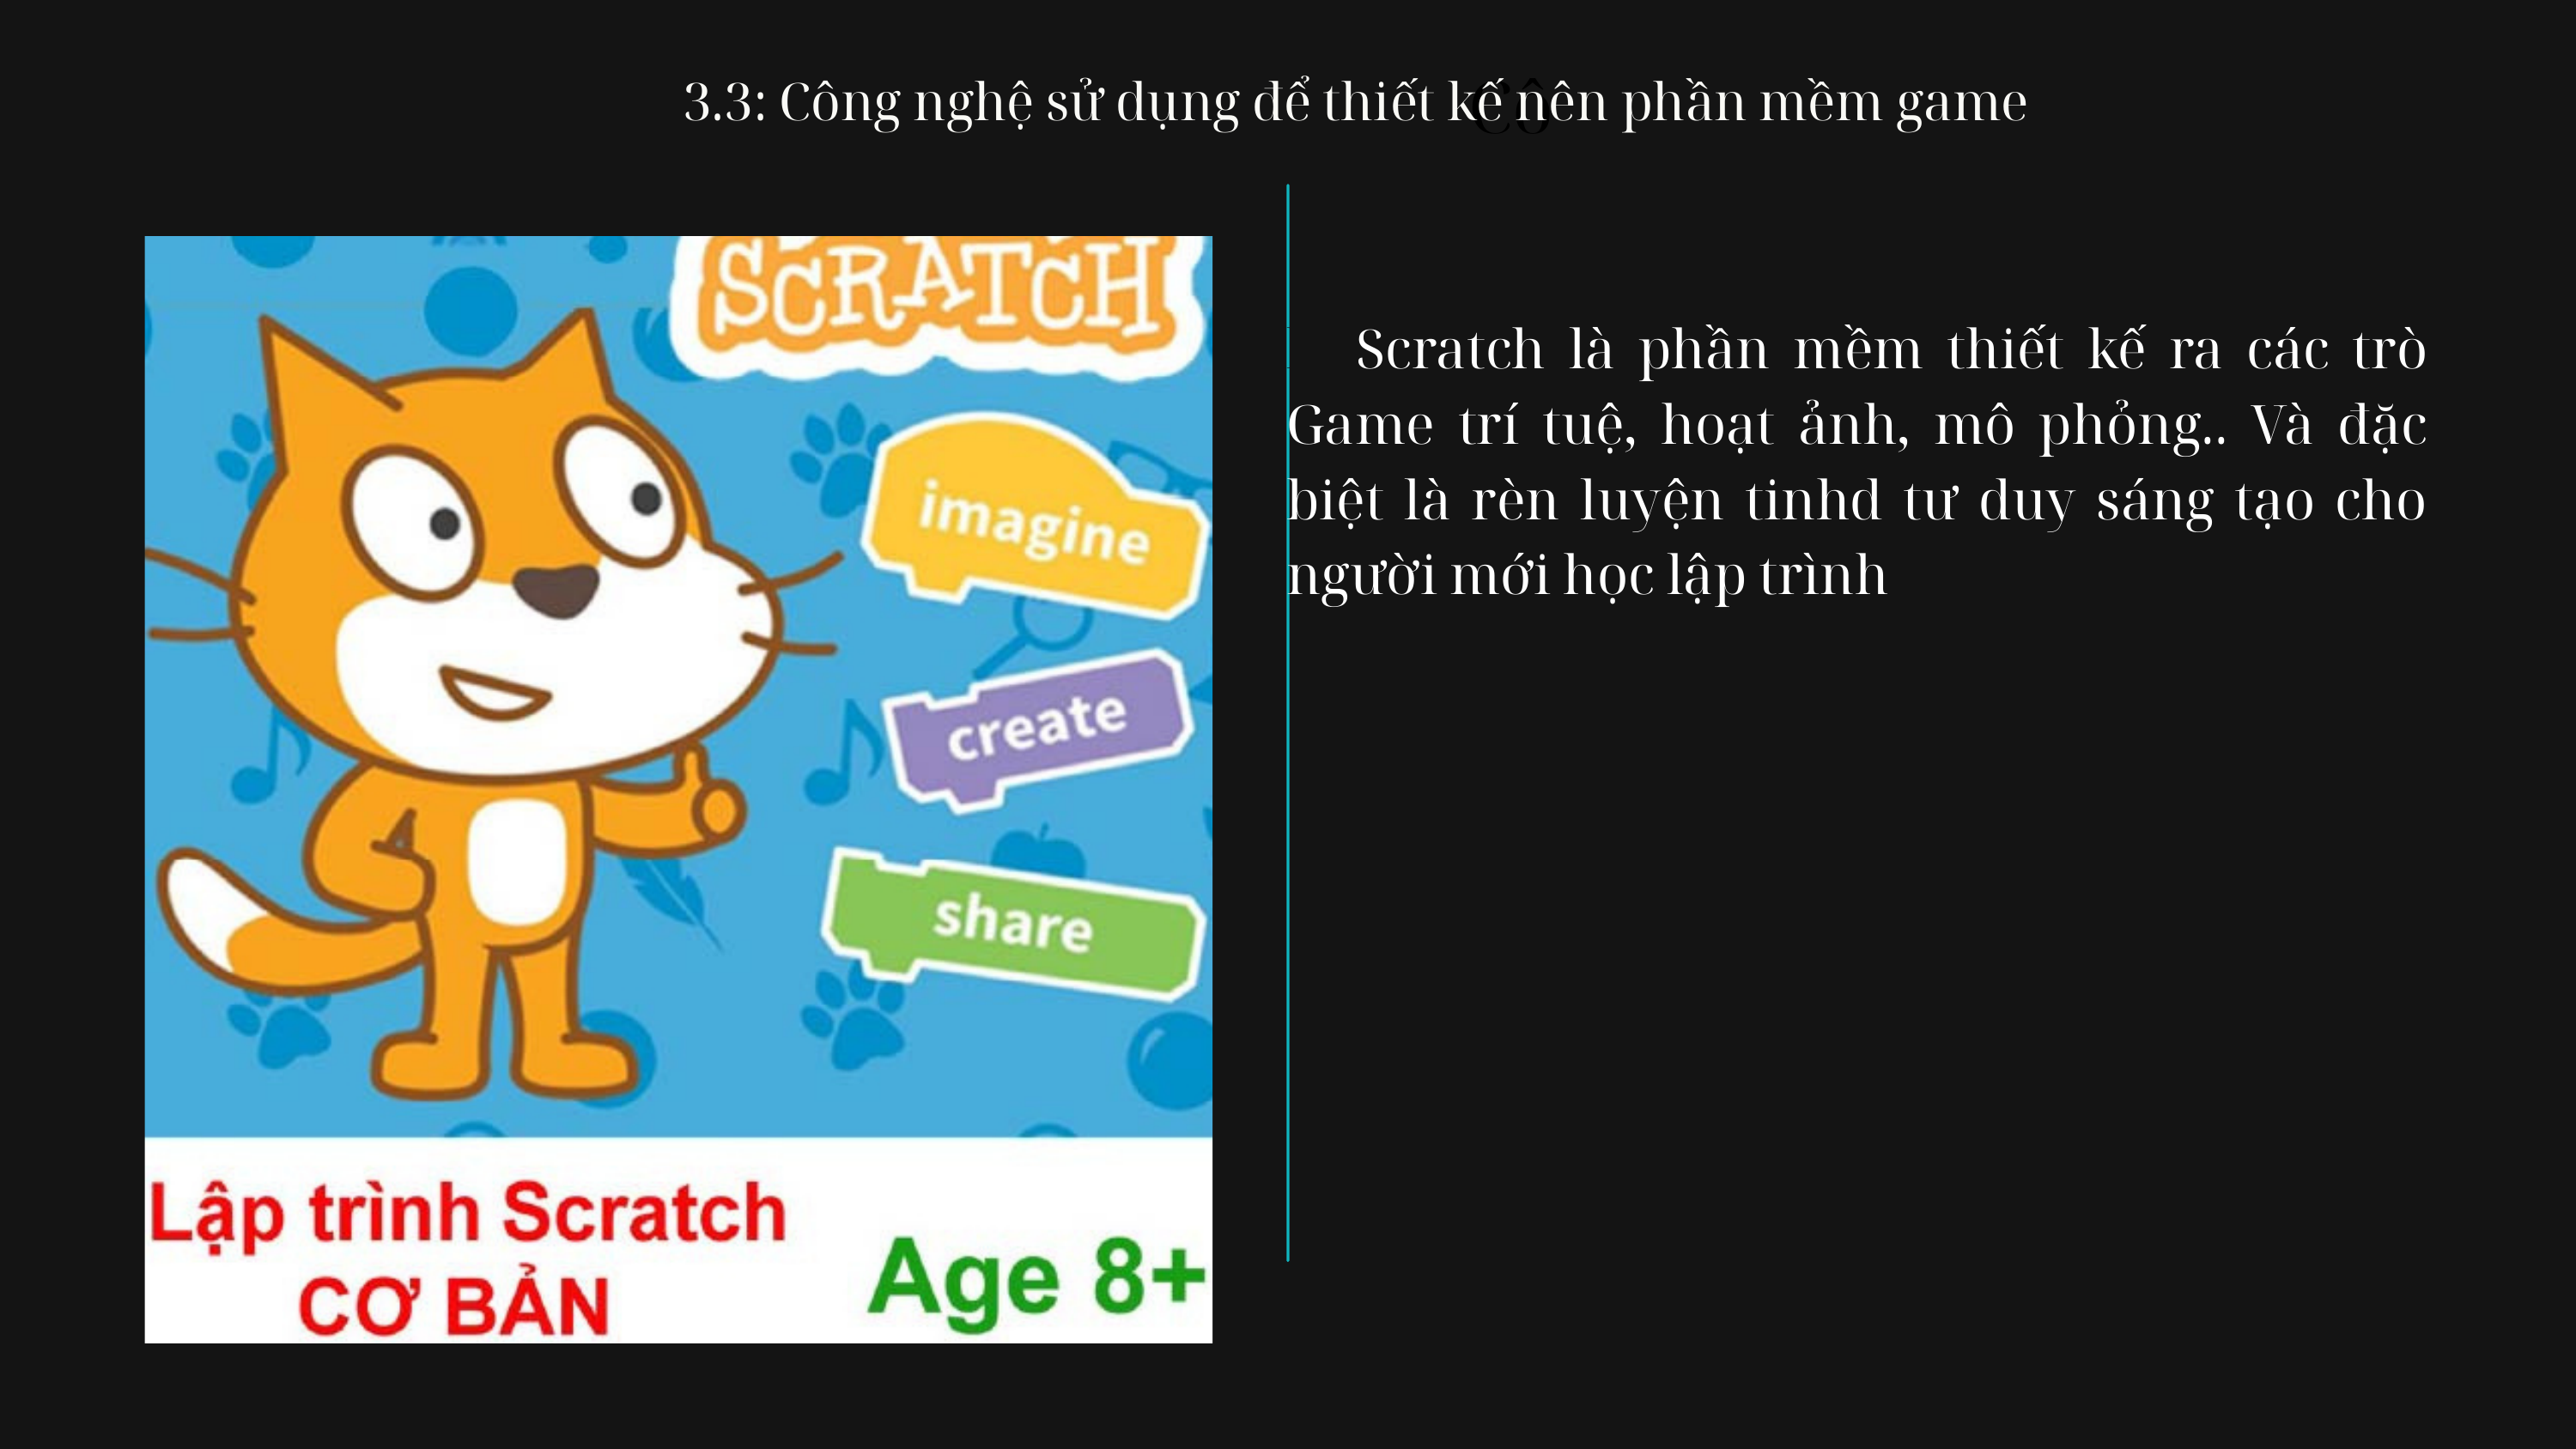

Cô
3.3: Công nghệ sử dụng để thiết kế nên phần mềm game
 ứng dụng rất nổi bật của phần mềm Scratch là Scratch là phần mềm thiết kế ra các trò Game trí tuệ, hoạt ảnh, mô phỏng.. Và đặc biệt là rèn luyện tinhd tư duy sáng tạo cho người mới học lập trình